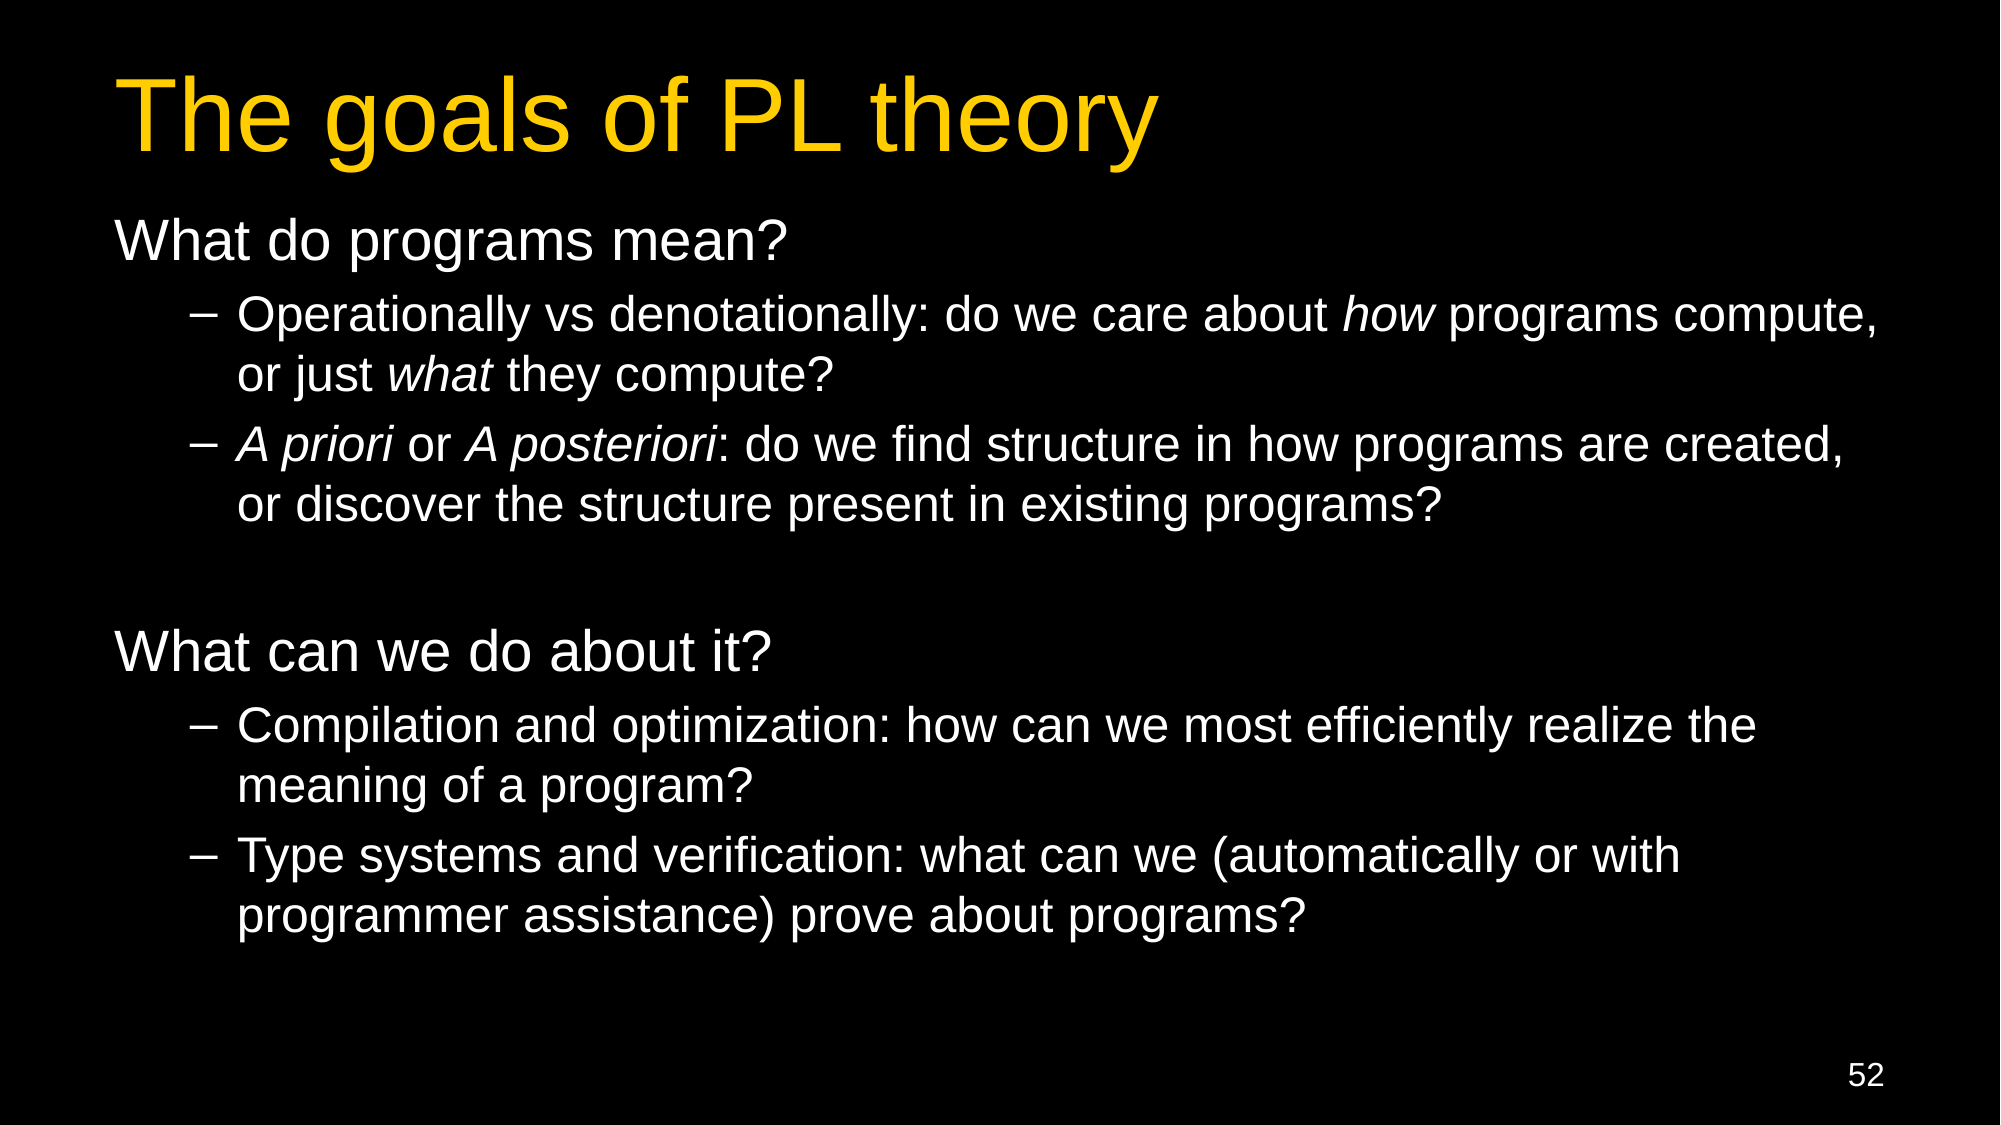

# The goals of PL theory
What do programs mean?
Operationally vs denotationally: do we care about how programs compute, or just what they compute?
A priori or A posteriori: do we find structure in how programs are created, or discover the structure present in existing programs?

What can we do about it?
Compilation and optimization: how can we most efficiently realize the meaning of a program?
Type systems and verification: what can we (automatically or with programmer assistance) prove about programs?
52